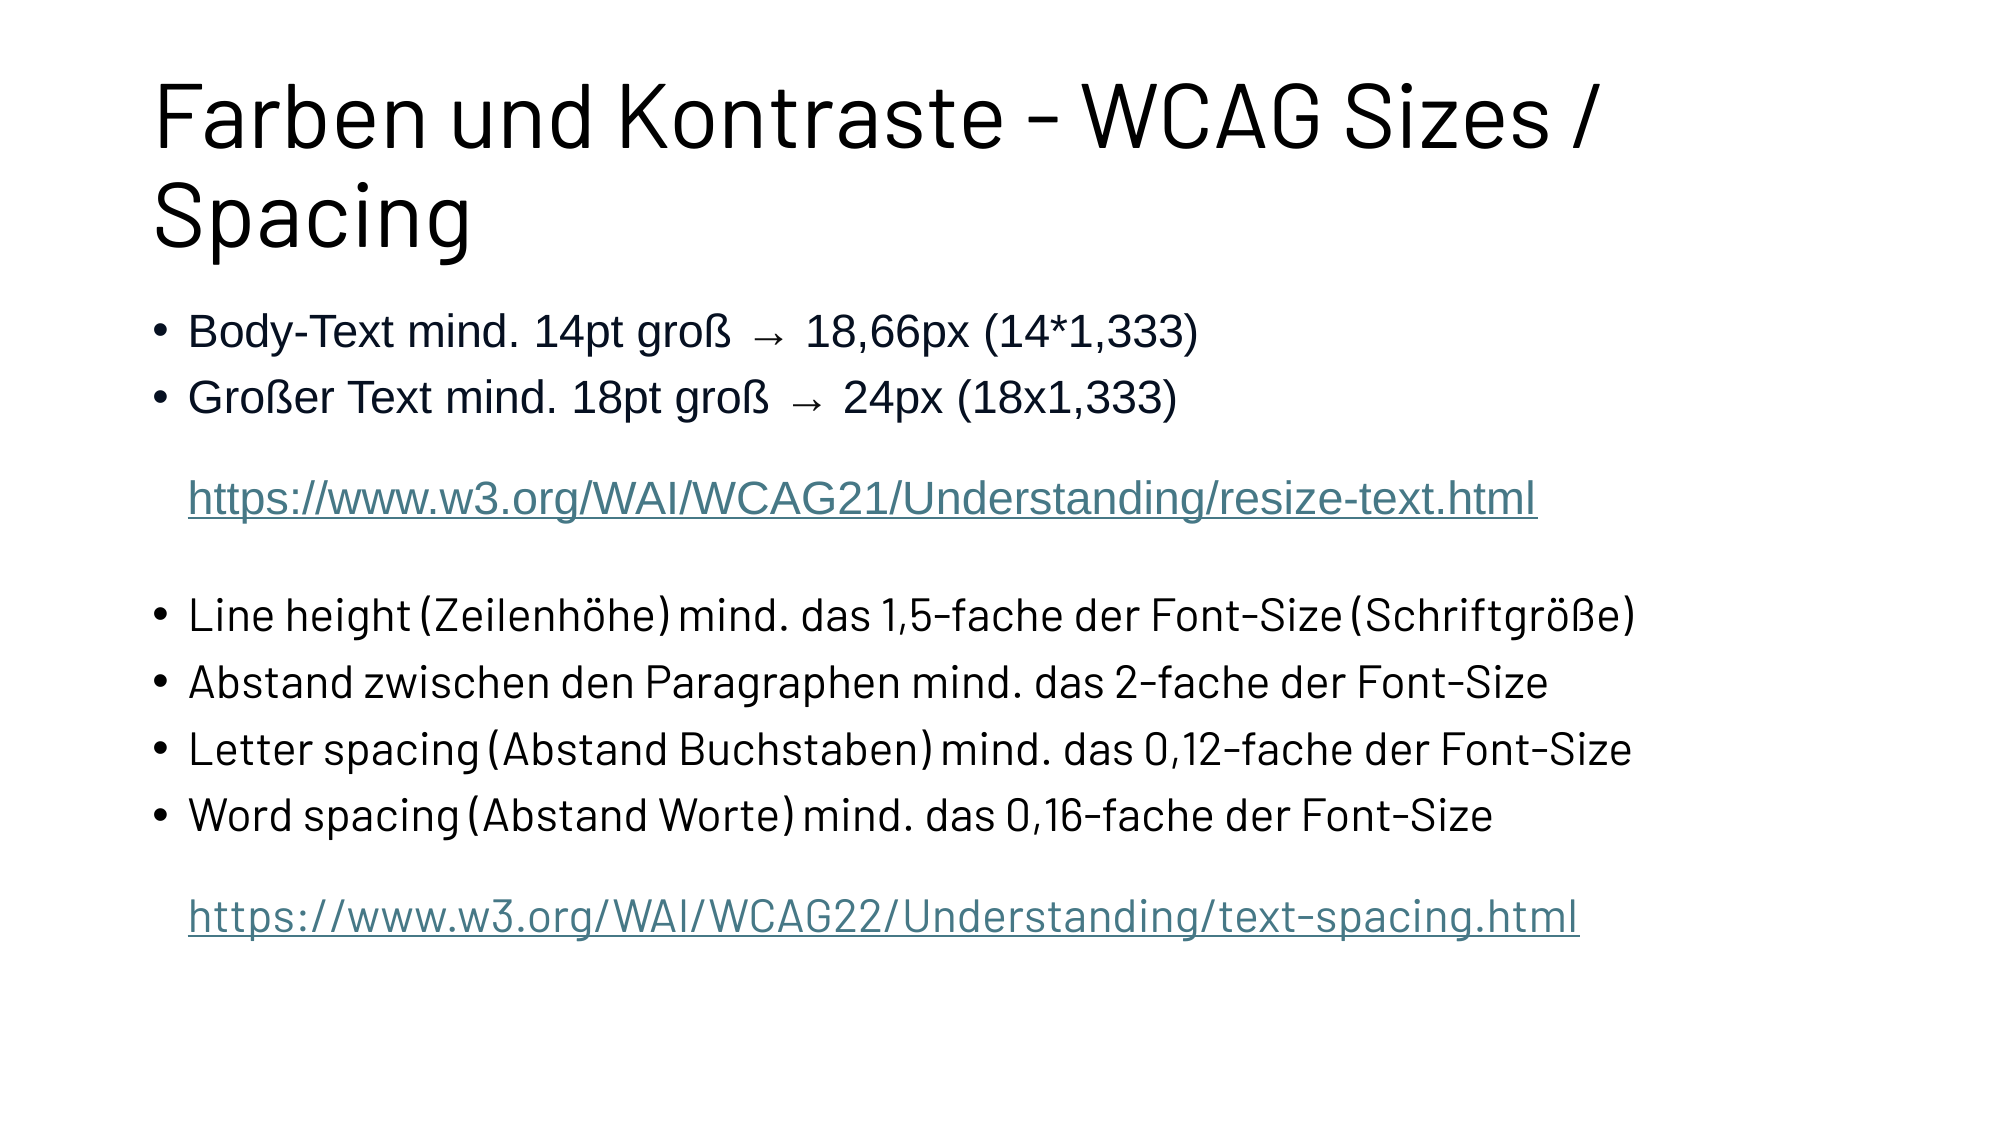

# Farben und Kontraste - WCAG Sizes / Spacing
Body-Text mind. 14pt groß → 18,66px (14*1,333)
Großer Text mind. 18pt groß → 24px (18x1,333)
https://www.w3.org/WAI/WCAG21/Understanding/resize-text.html
Line height (Zeilenhöhe) mind. das 1,5-fache der Font-Size (Schriftgröße)
Abstand zwischen den Paragraphen mind. das 2-fache der Font-Size
Letter spacing (Abstand Buchstaben) mind. das 0,12-fache der Font-Size
Word spacing (Abstand Worte) mind. das 0,16-fache der Font-Size
https://www.w3.org/WAI/WCAG22/Understanding/text-spacing.html